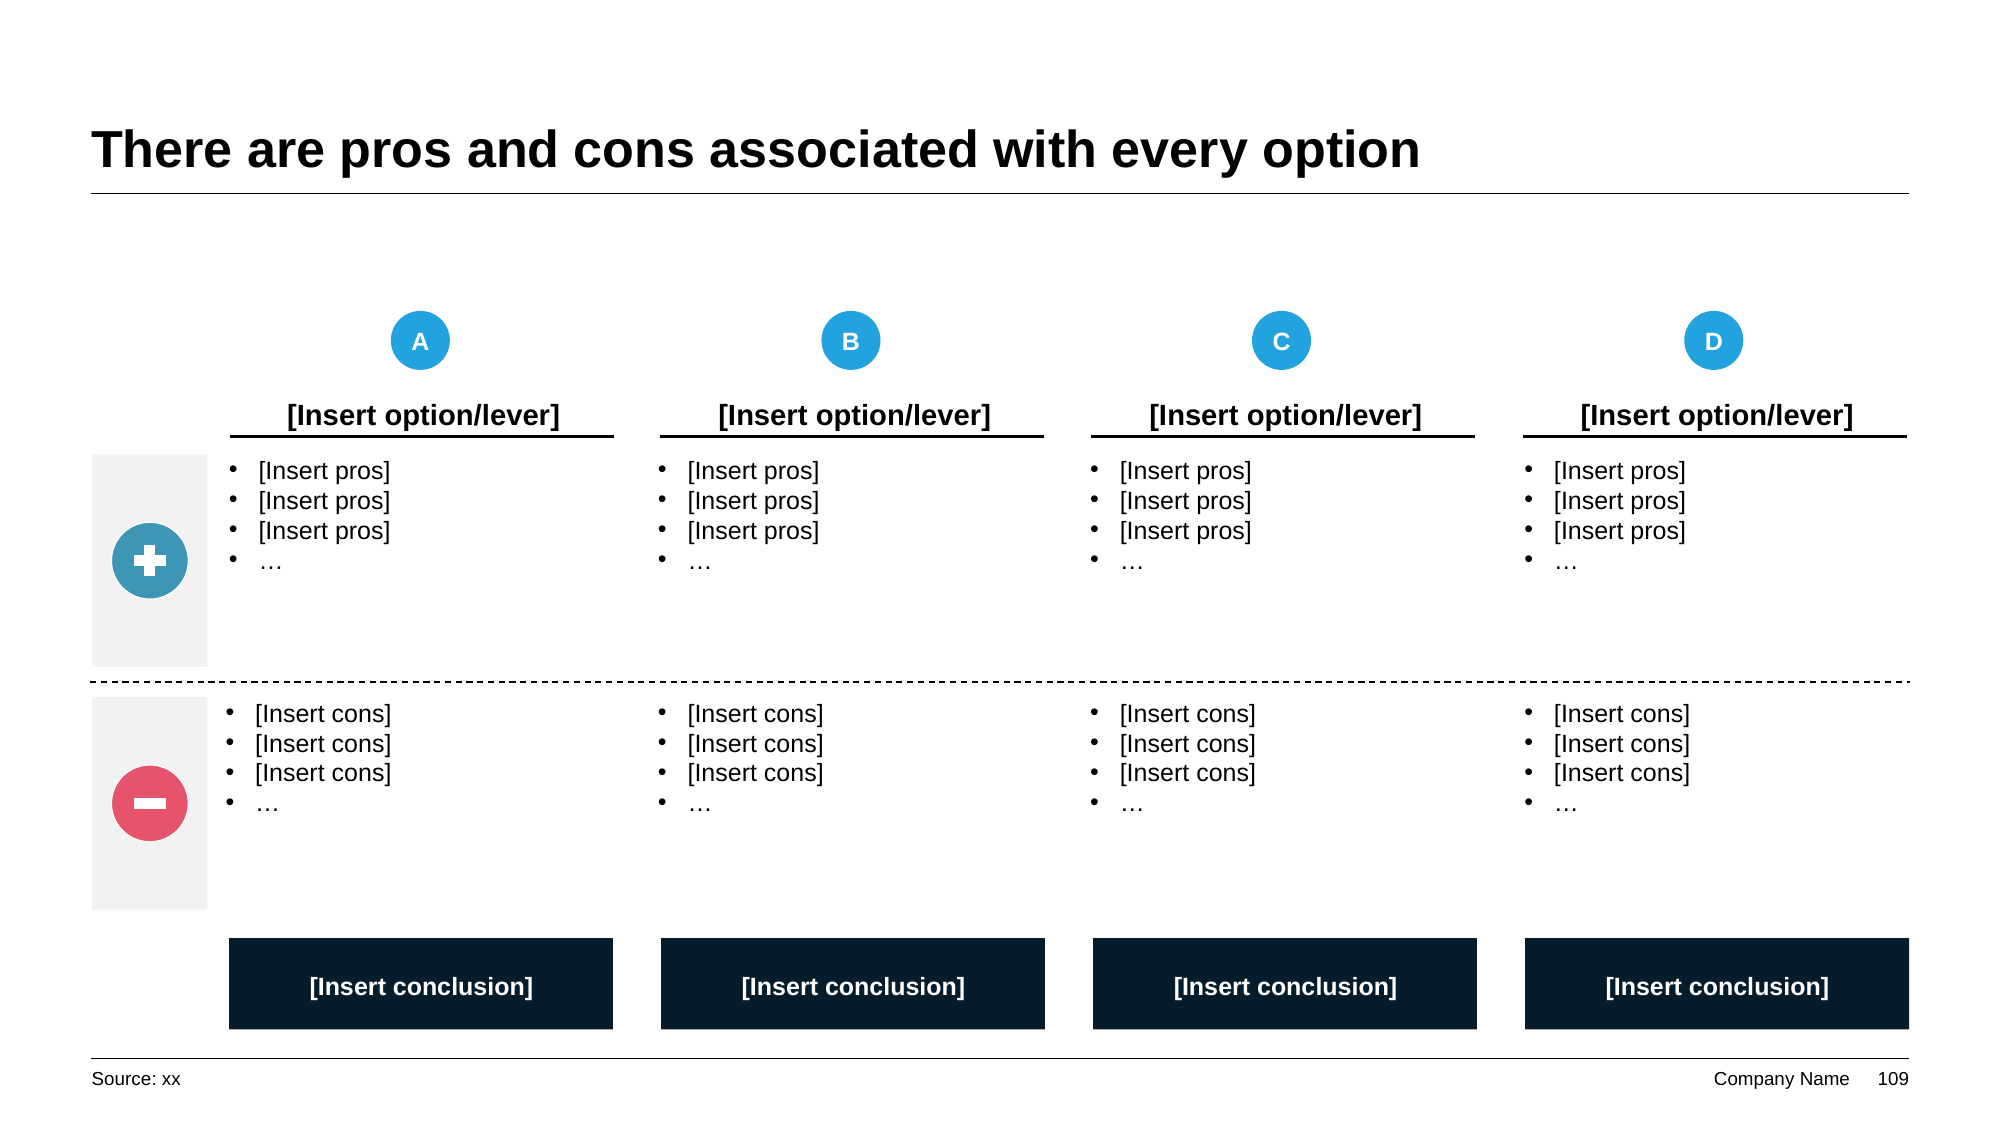

# There are pros and cons associated with every option

A
B
C
D
[Insert option/lever]
[Insert option/lever]
[Insert option/lever]
[Insert option/lever]

[Insert pros]
[Insert pros]
[Insert pros]
…
[Insert pros]
[Insert pros]
[Insert pros]
…
[Insert pros]
[Insert pros]
[Insert pros]
…
[Insert pros]
[Insert pros]
[Insert pros]
…

[Insert cons]
[Insert cons]
[Insert cons]
…
[Insert cons]
[Insert cons]
[Insert cons]
…
[Insert cons]
[Insert cons]
[Insert cons]
…
[Insert cons]
[Insert cons]
[Insert cons]
…

[Insert conclusion]
[Insert conclusion]
[Insert conclusion]
[Insert conclusion]
Source: xx